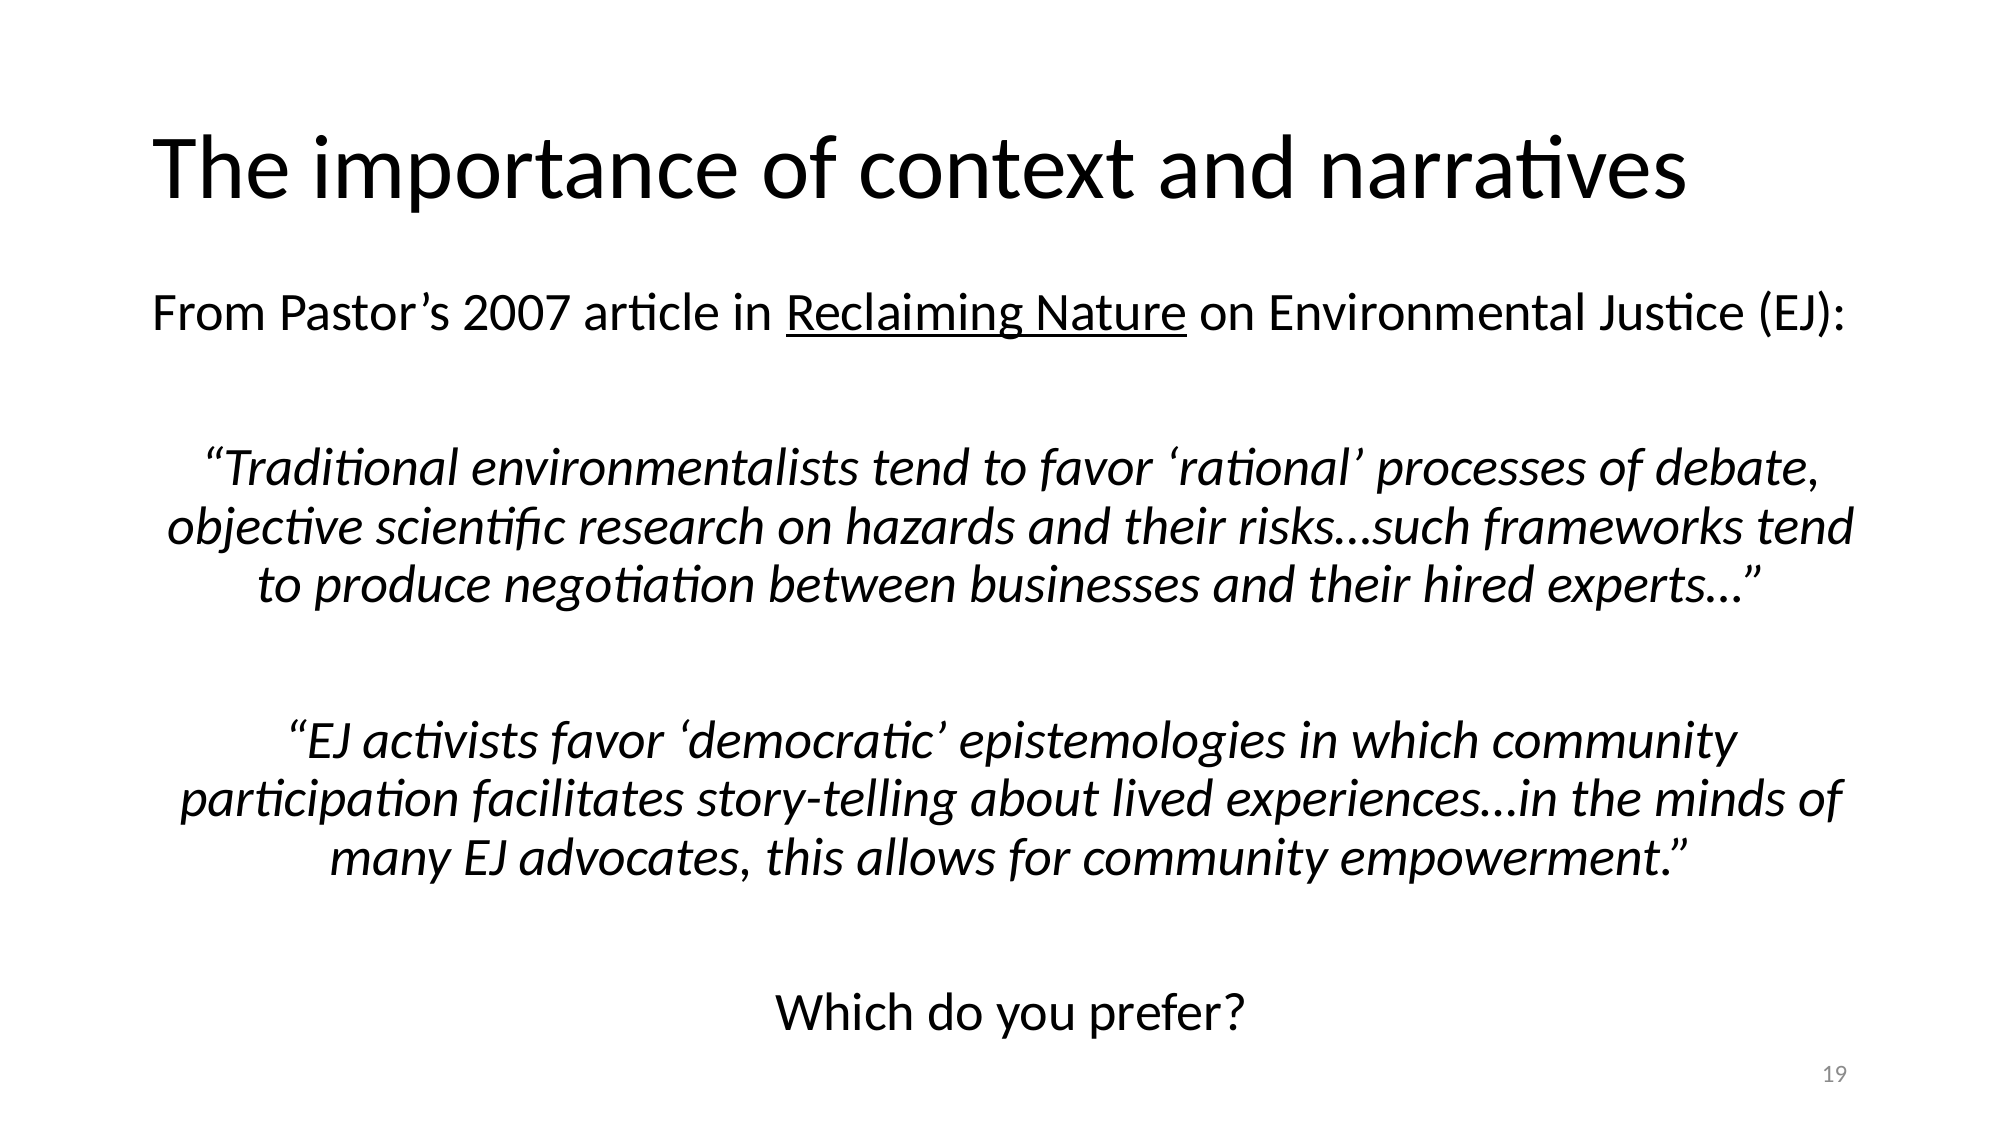

# The importance of context and narratives
From Pastor’s 2007 article in Reclaiming Nature on Environmental Justice (EJ):

“Traditional environmentalists tend to favor ‘rational’ processes of debate, objective scientific research on hazards and their risks…such frameworks tend to produce negotiation between businesses and their hired experts…”

“EJ activists favor ‘democratic’ epistemologies in which community participation facilitates story-telling about lived experiences…in the minds of many EJ advocates, this allows for community empowerment.”

Which do you prefer?
19